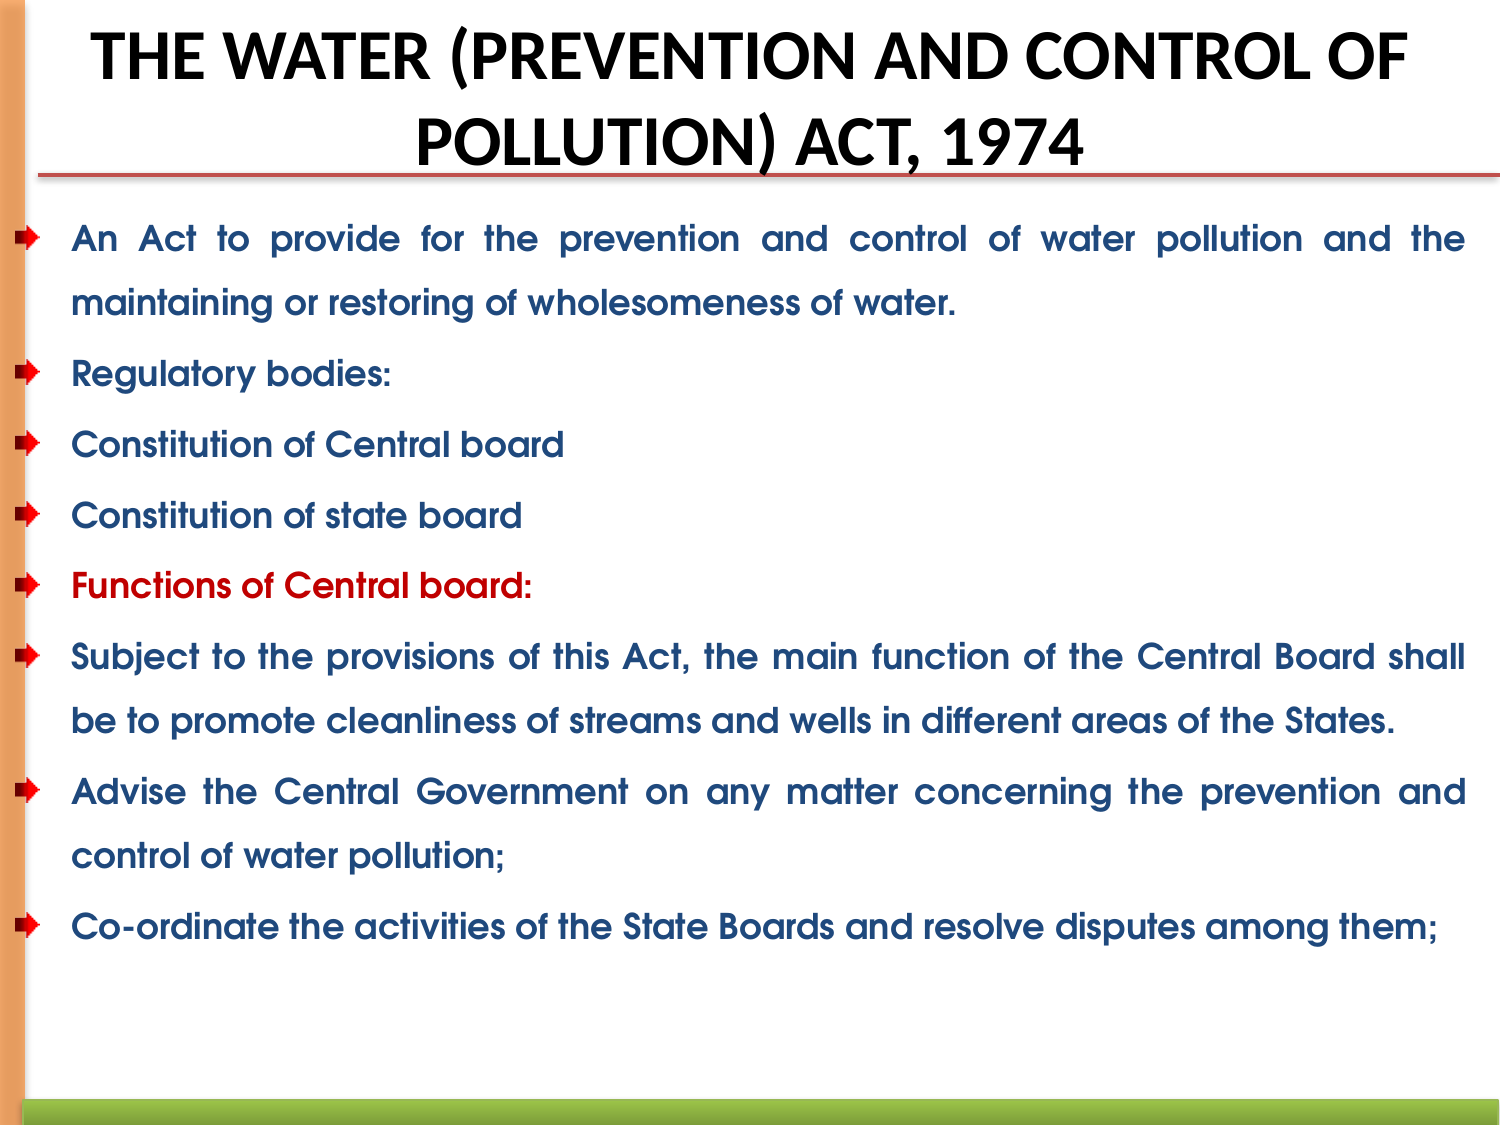

# THE WATER (PREVENTION AND CONTROL OF POLLUTION) ACT, 1974
An Act to provide for the prevention and control of water pollution and the maintaining or restoring of wholesomeness of water.
Regulatory bodies:
Constitution of Central board
Constitution of state board
Functions of Central board:
Subject to the provisions of this Act, the main function of the Central Board shall be to promote cleanliness of streams and wells in different areas of the States.
Advise the Central Government on any matter concerning the prevention and control of water pollution;
Co-ordinate the activities of the State Boards and resolve disputes among them;